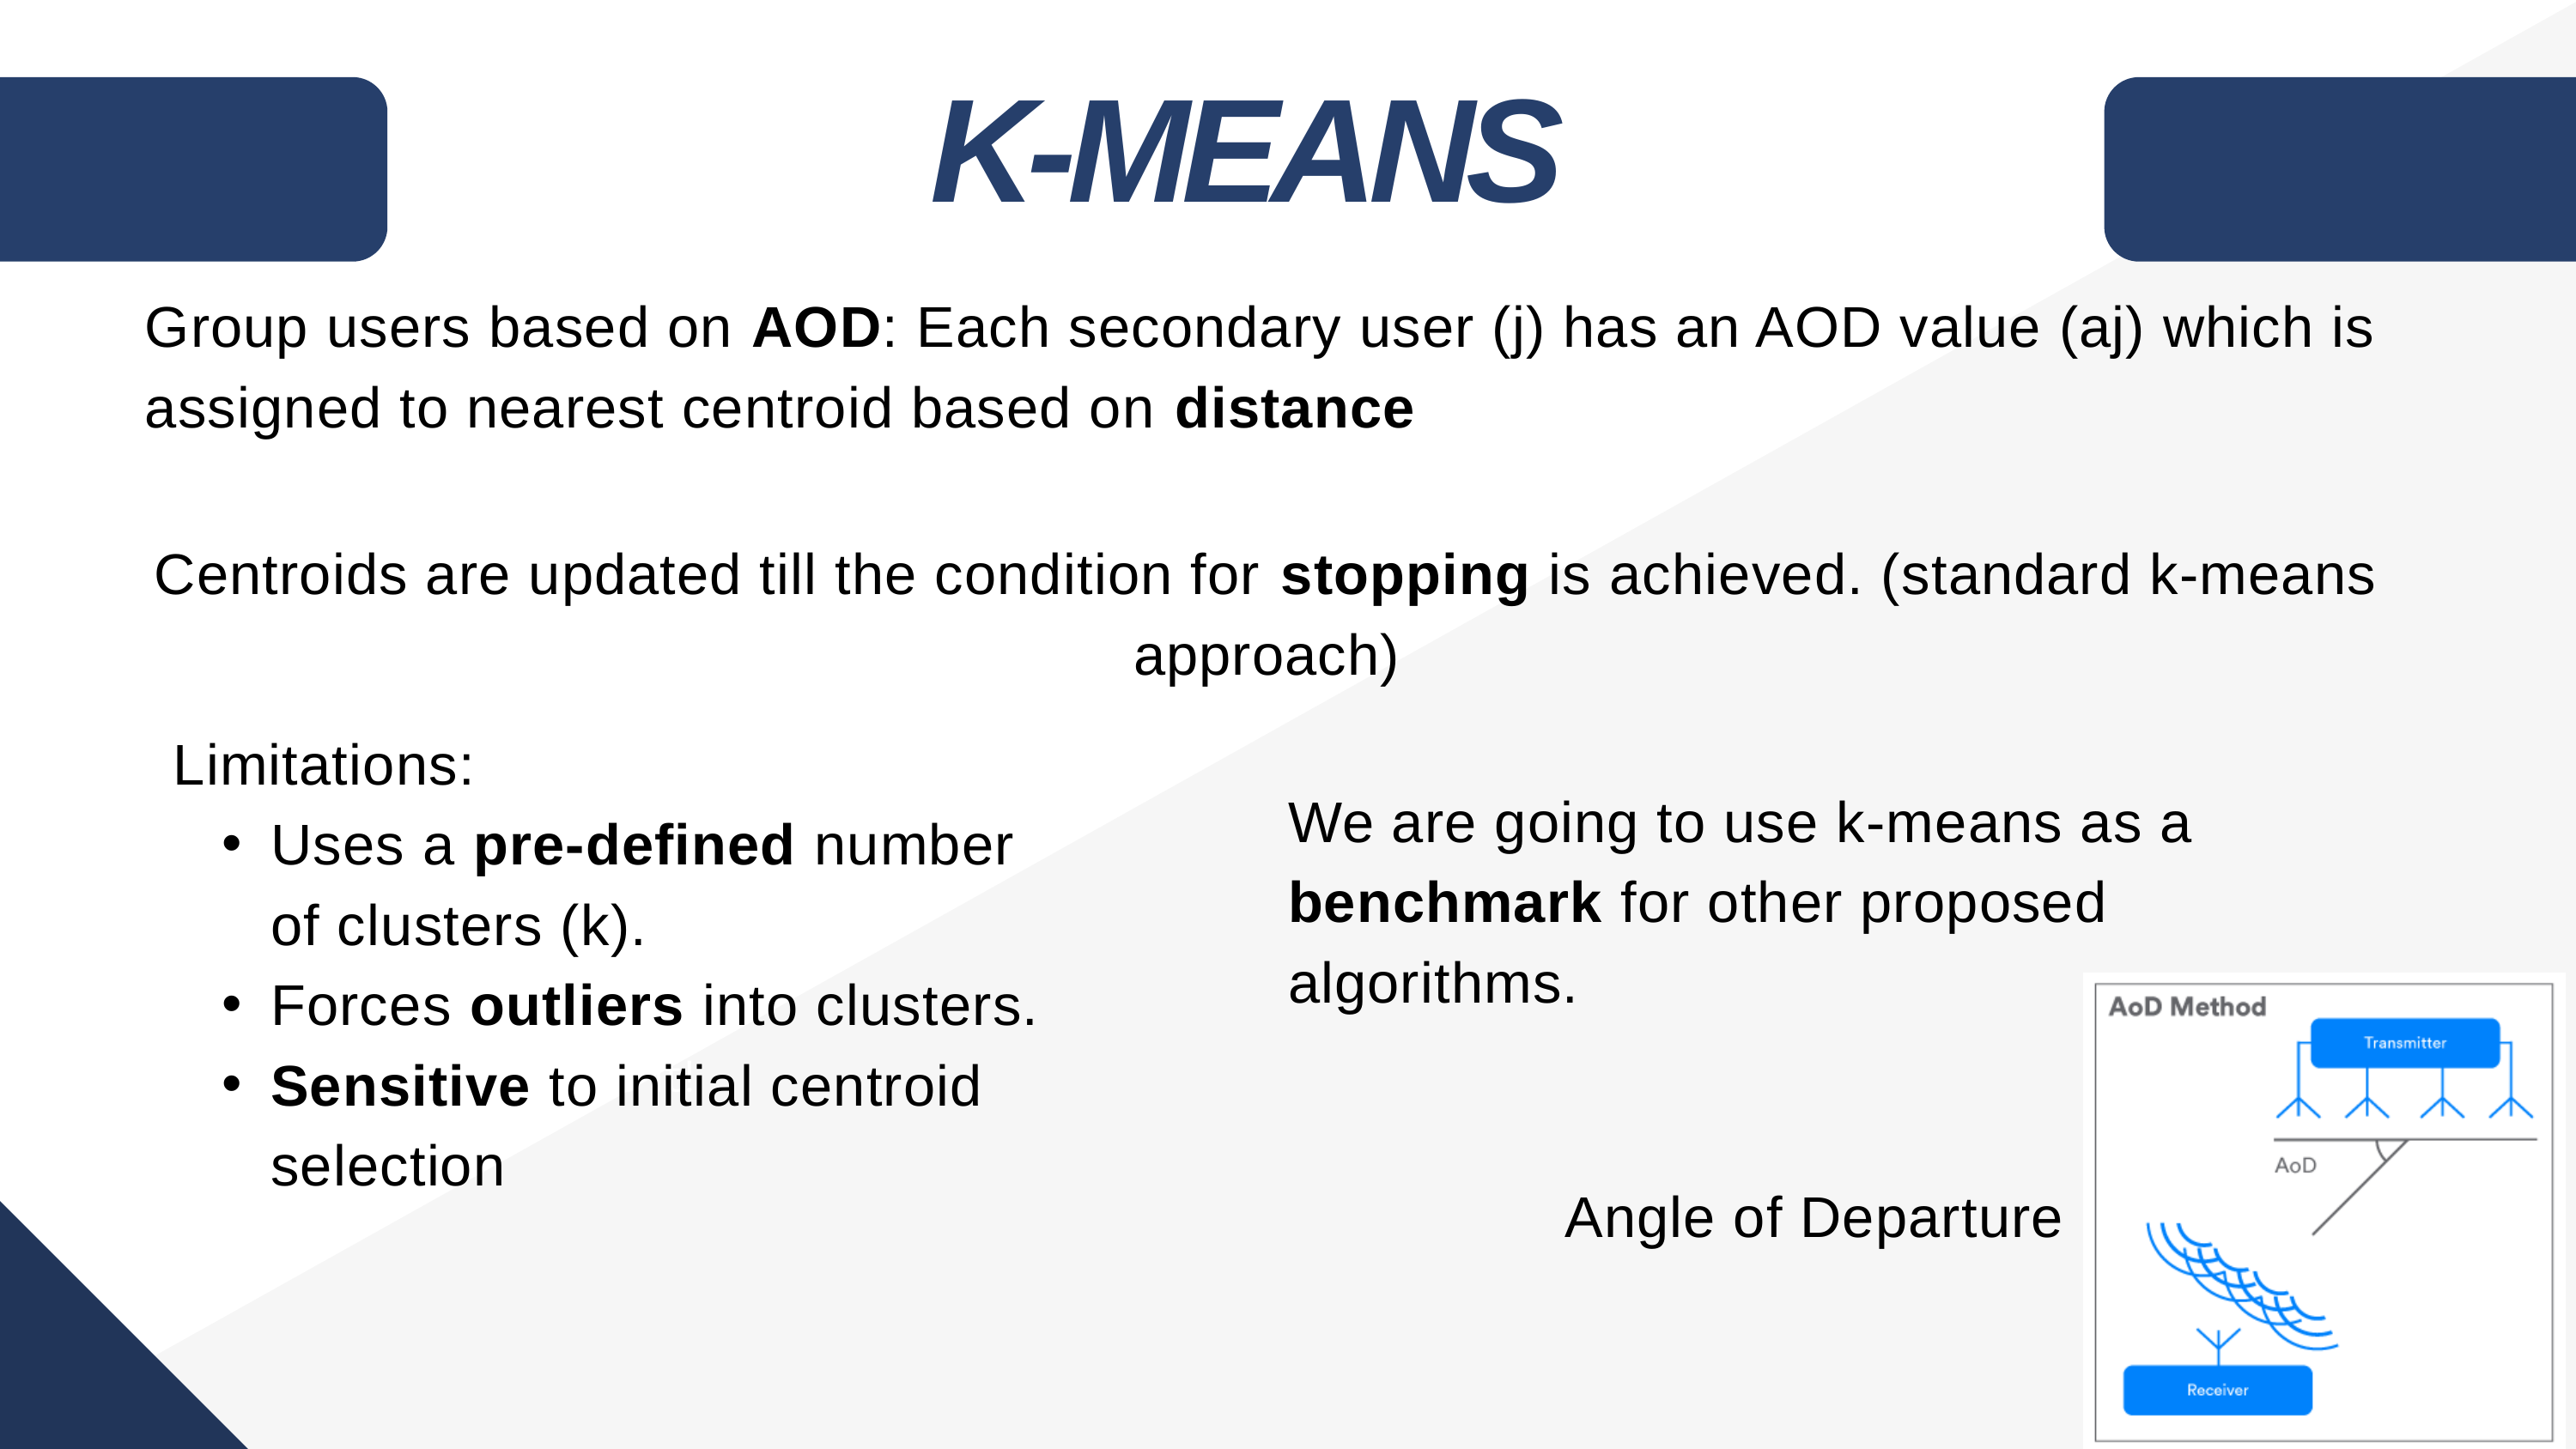

K-MEANS
Group users based on AOD: Each secondary user (j) has an AOD value (aj) which is assigned to nearest centroid based on distance
Centroids are updated till the condition for stopping is achieved. (standard k-means approach)

Limitations:
Uses a pre-defined number of clusters (k).
Forces outliers into clusters.
Sensitive to initial centroid selection
We are going to use k-means as a benchmark for other proposed algorithms.

Keep it or delete it!
Angle of Departure